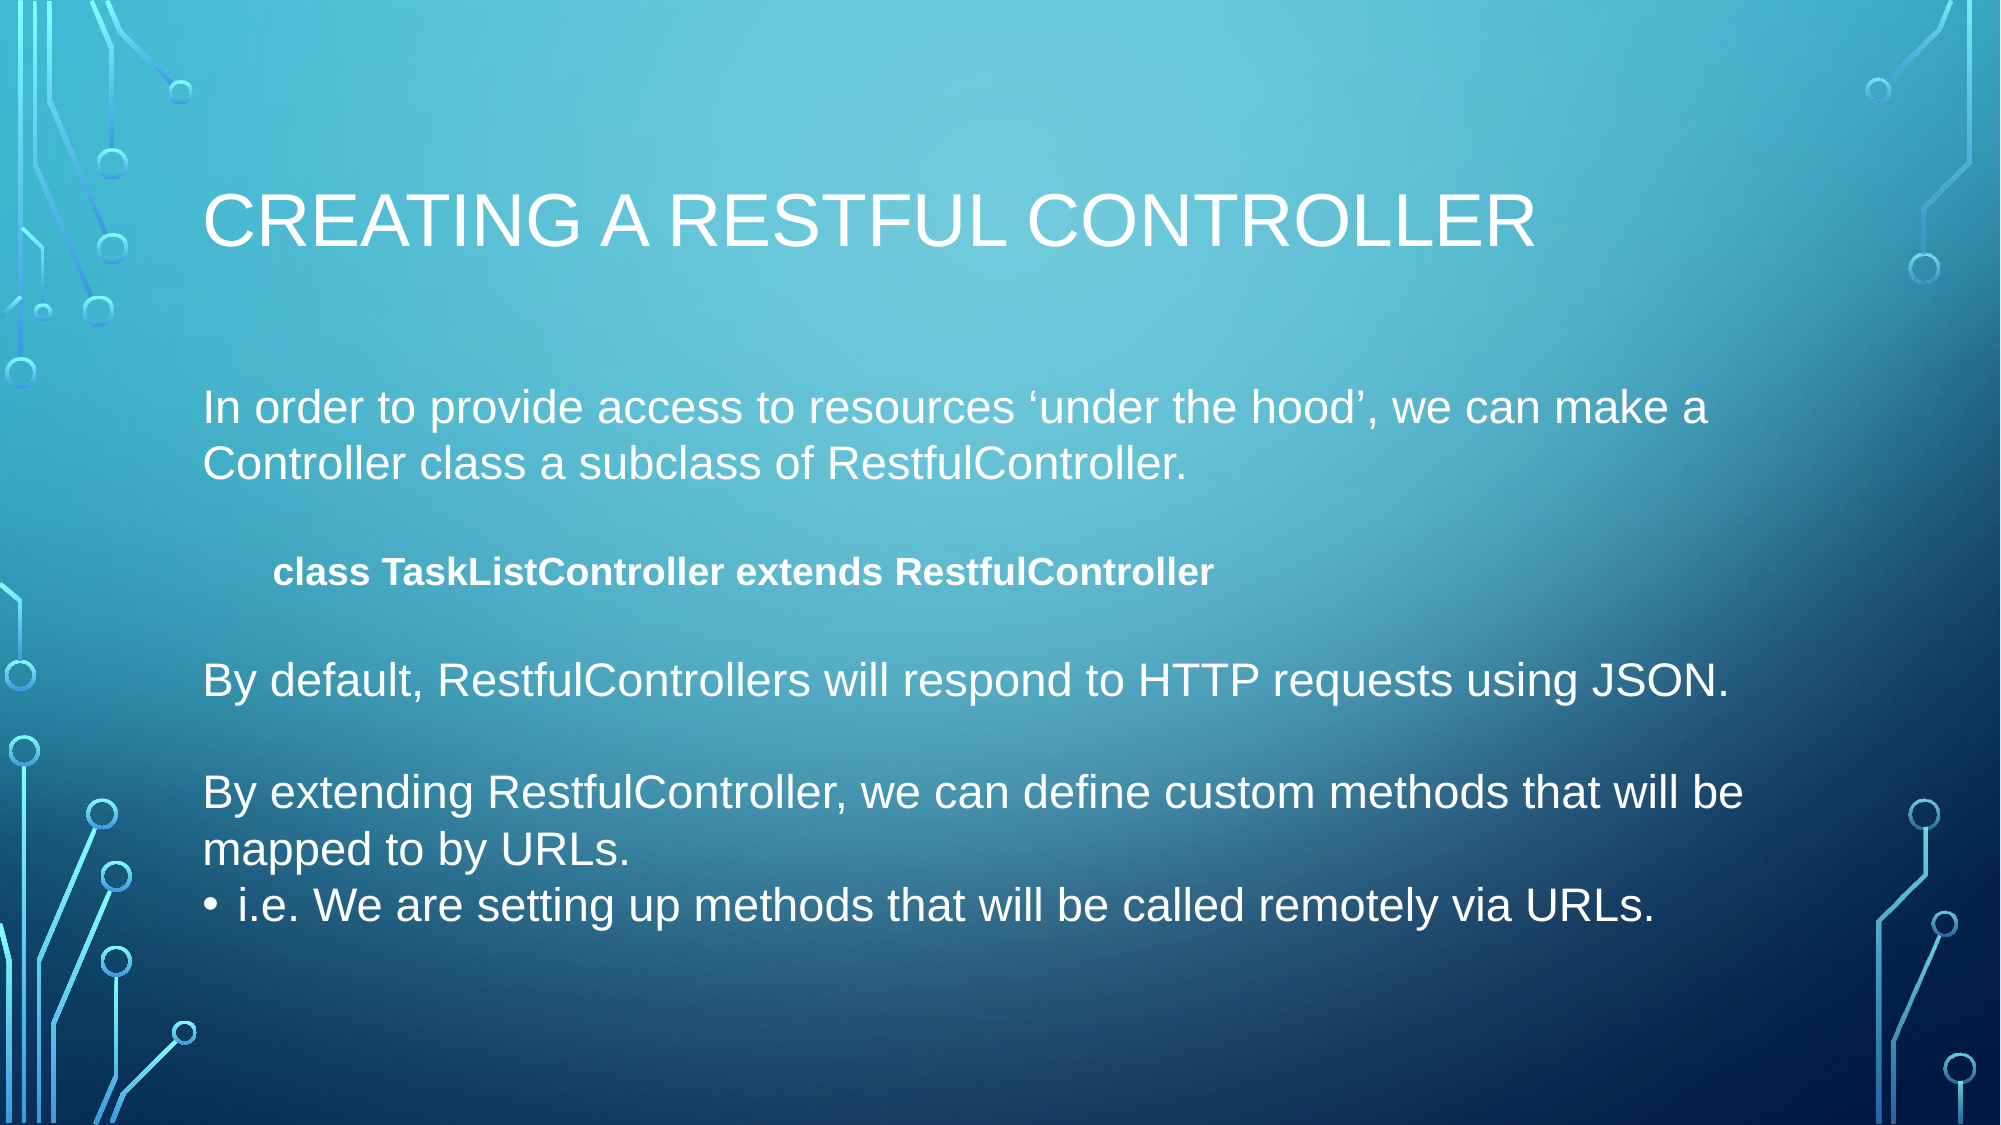

# Creating a RESTful controller
In order to provide access to resources ‘under the hood’, we can make a Controller class a subclass of RestfulController.

class TaskListController extends RestfulController

By default, RestfulControllers will respond to HTTP requests using JSON.

By extending RestfulController, we can define custom methods that will be mapped to by URLs.
i.e. We are setting up methods that will be called remotely via URLs.